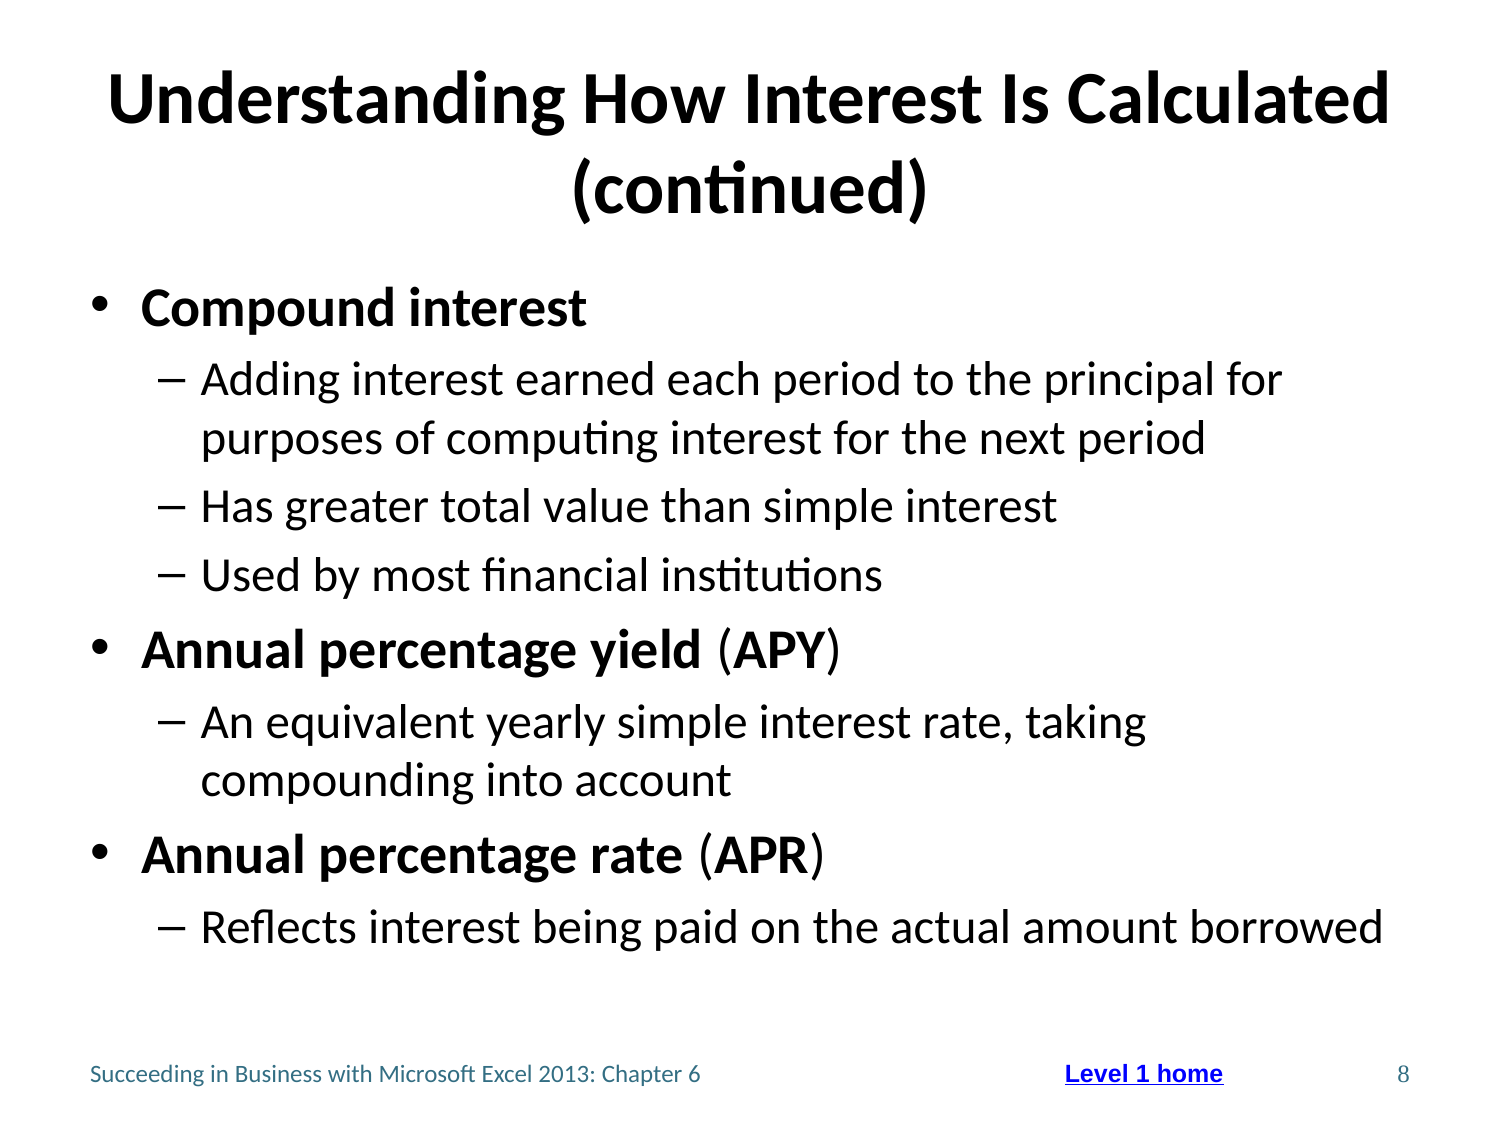

# Understanding How Interest Is Calculated (continued)
Compound interest
Adding interest earned each period to the principal for purposes of computing interest for the next period
Has greater total value than simple interest
Used by most financial institutions
Annual percentage yield (APY)
An equivalent yearly simple interest rate, taking compounding into account
Annual percentage rate (APR)
Reflects interest being paid on the actual amount borrowed
Succeeding in Business with Microsoft Excel 2013: Chapter 6
8
Level 1 home